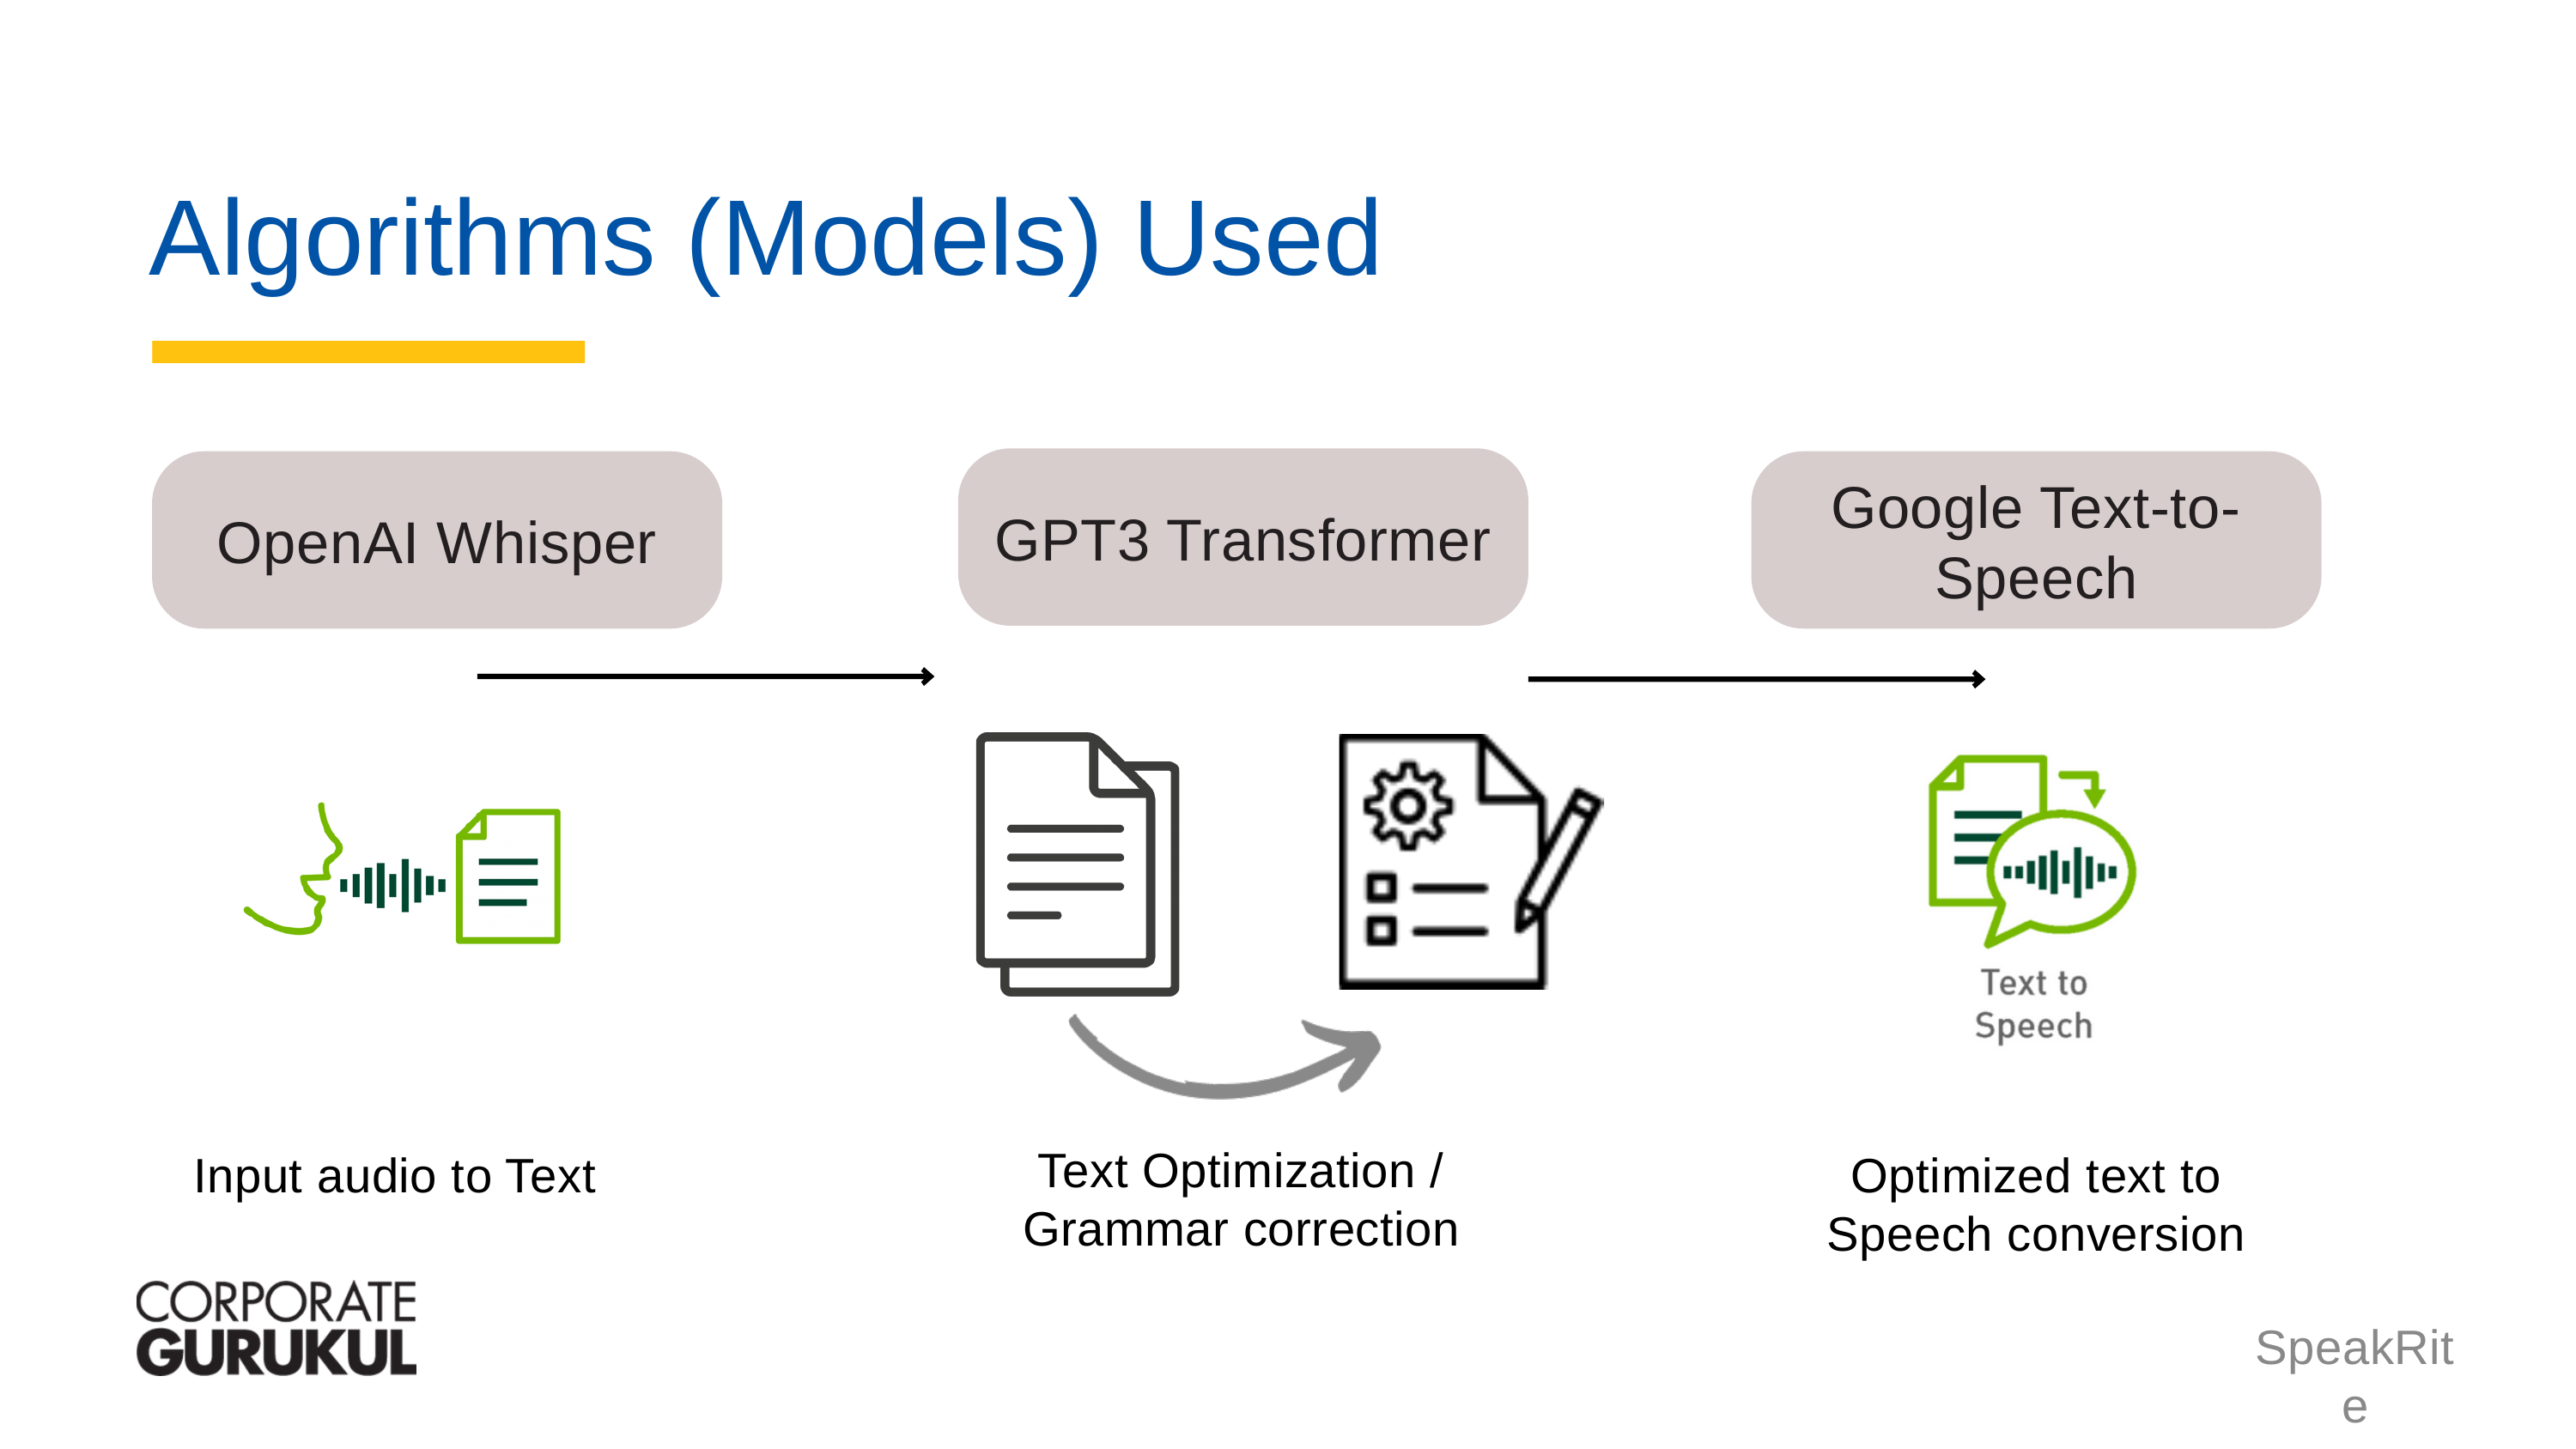

Algorithms (Models) Used

GPT3 Transformer

OpenAI Whisper

Google Text-to-Speech

Text Optimization / Grammar correction
Input audio to Text
Optimized text to Speech conversion

SpeakRite